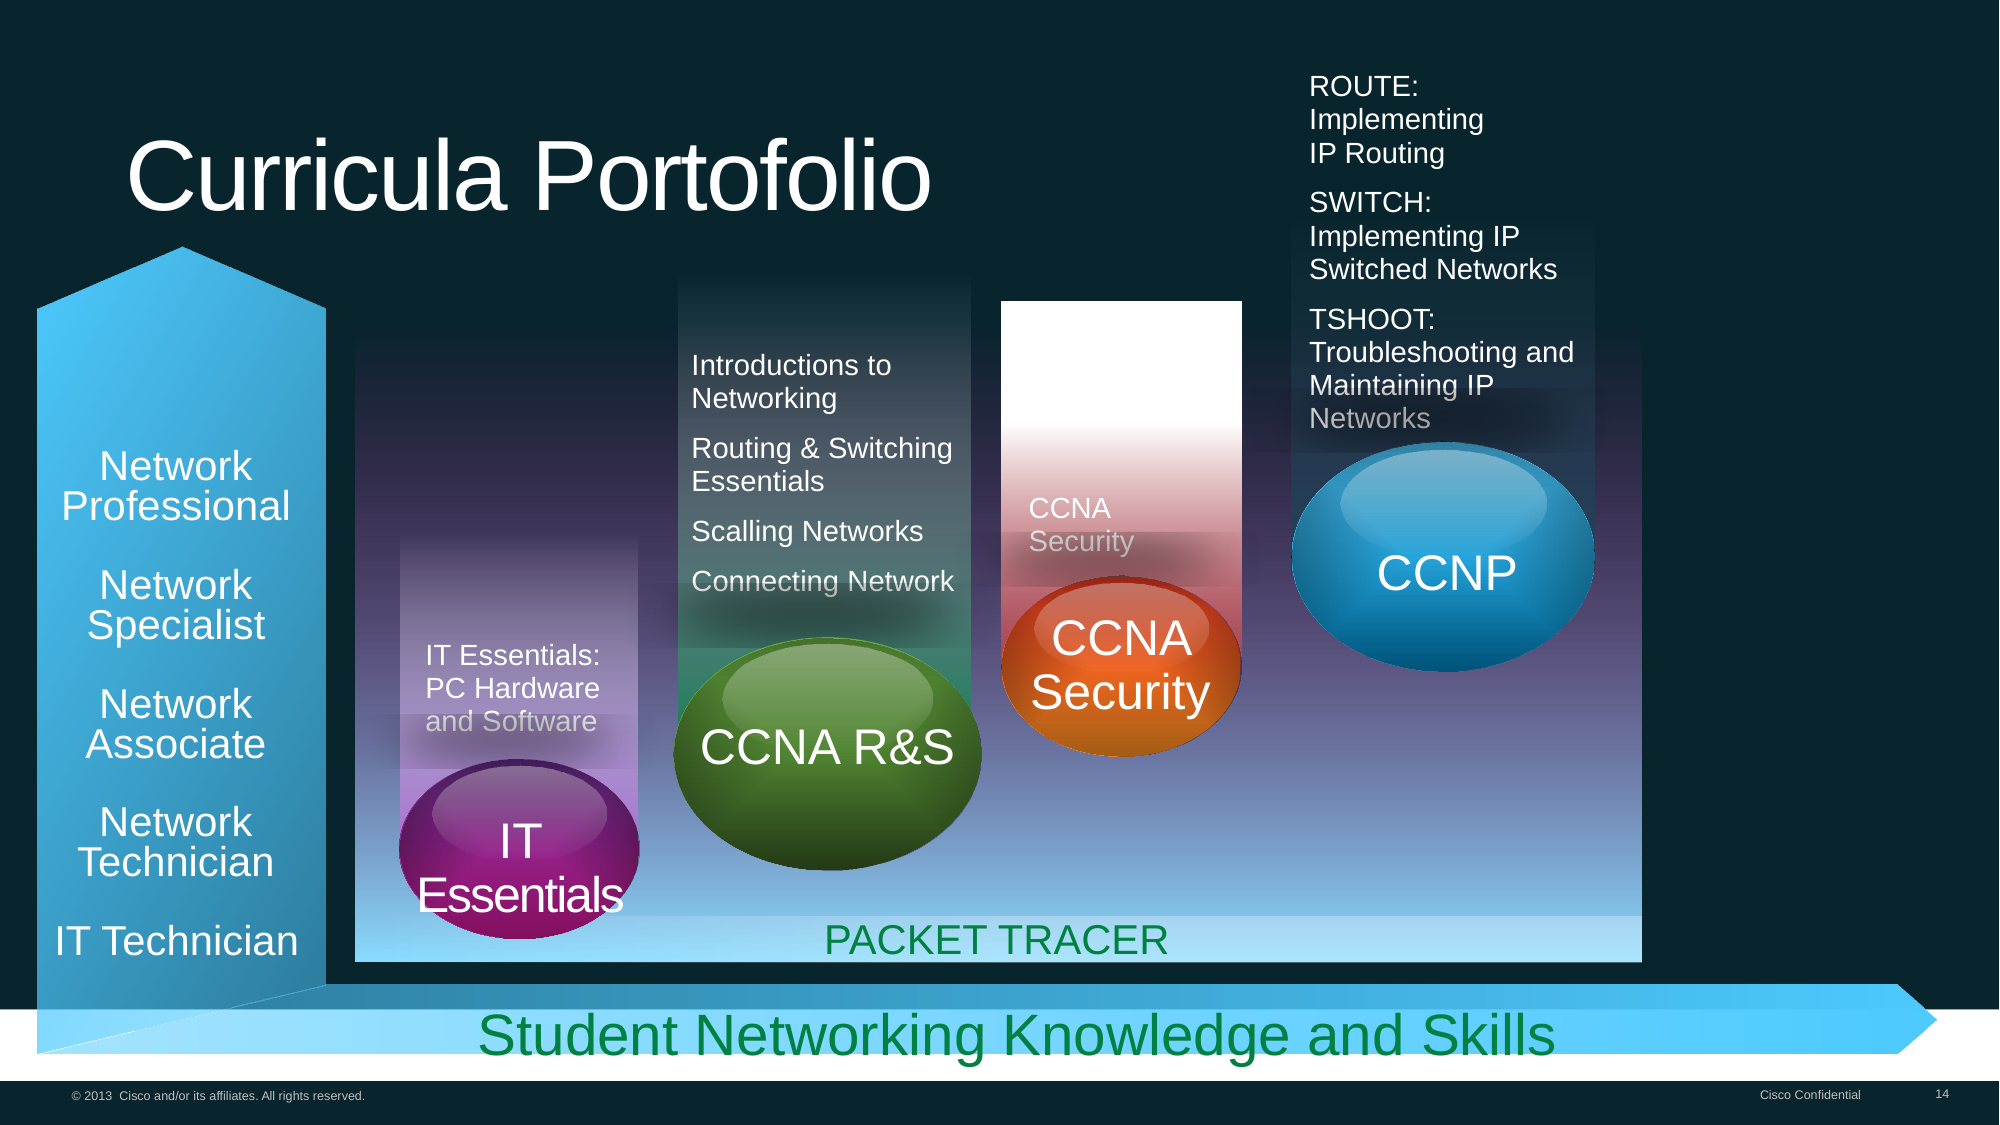

ROUTE: Implementing
IP Routing
SWITCH: Implementing IP Switched Networks
TSHOOT: Troubleshooting and Maintaining IP Networks
# Curricula Portofolio

PACKET TRACER
Introductions to Networking
Routing & Switching Essentials
Scalling Networks
Connecting Network

CCNP
Network Professional
CCNA
Security

Network Specialist

CCNA Security
IT Essentials:
PC Hardware and Software

CCNA R&S
Network Associate

IT Essentials
Network Technician
IT Technician

Student Networking Knowledge and Skills